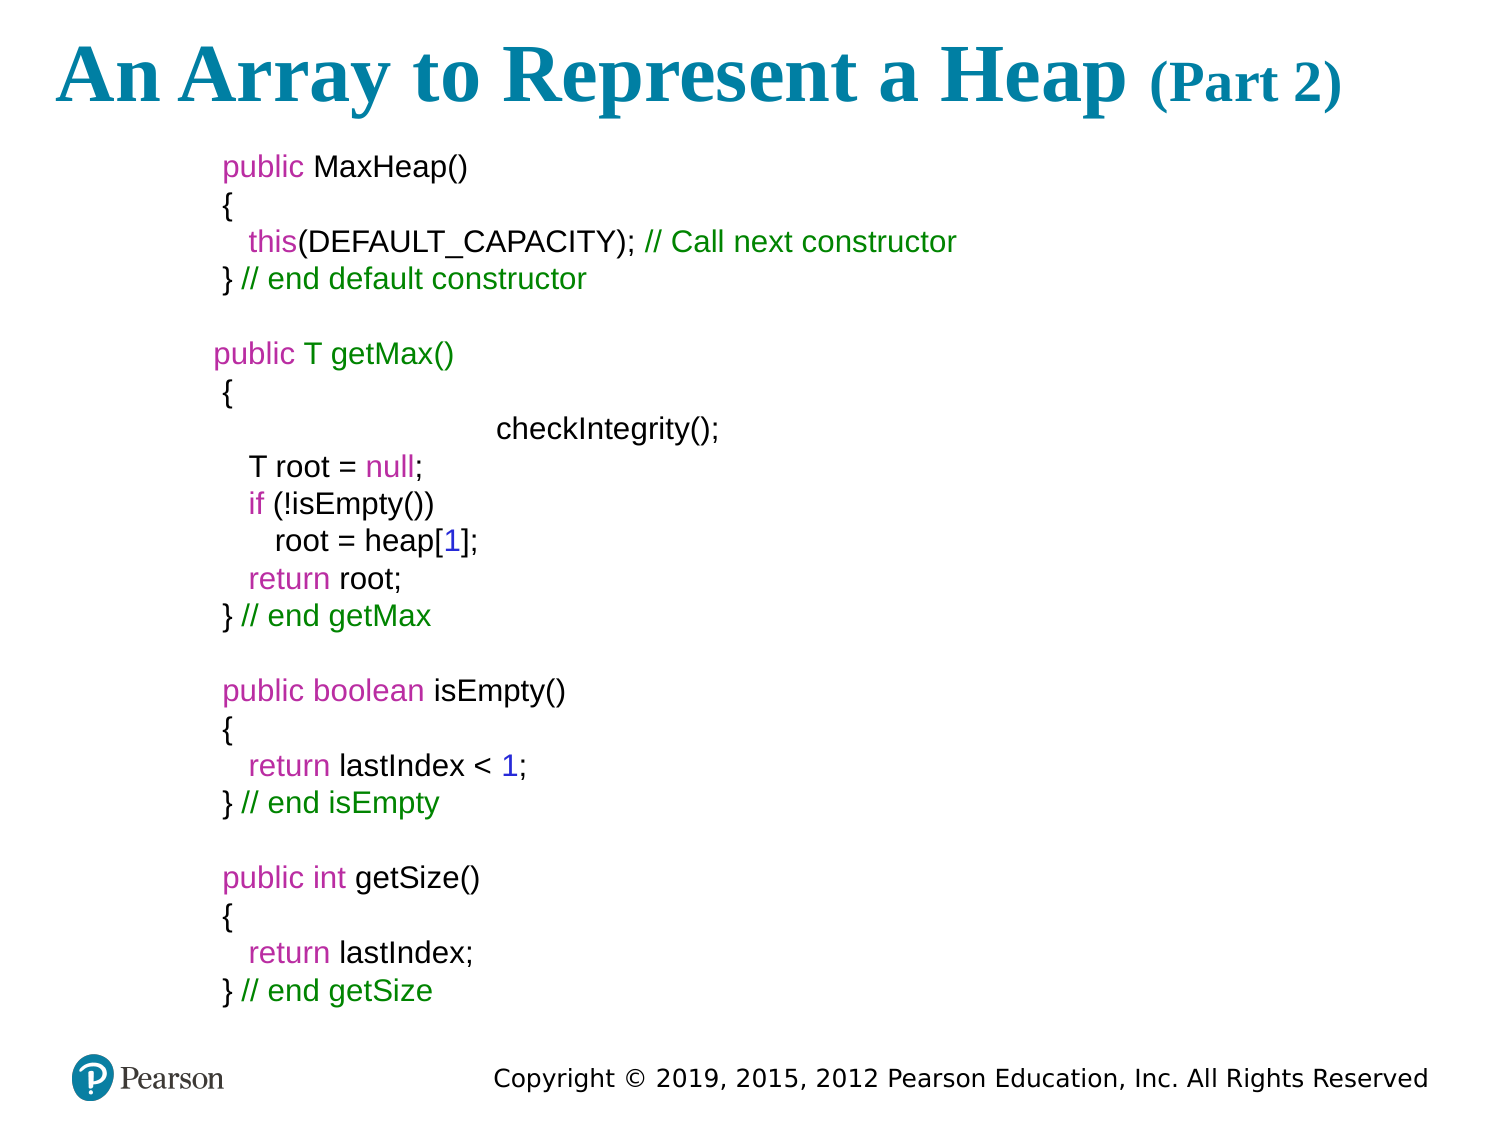

# An Array to Represent a Heap (Part 2)
   public MaxHeap()
   {
      this(DEFAULT_CAPACITY); // Call next constructor
   } // end default constructor

  public T getMax()
   {
		checkIntegrity();
      T root = null;
      if (!isEmpty())
         root = heap[1];
      return root;
   } // end getMax

   public boolean isEmpty()
   {
      return lastIndex < 1;
   } // end isEmpty

   public int getSize()
   {
      return lastIndex;
   } // end getSize